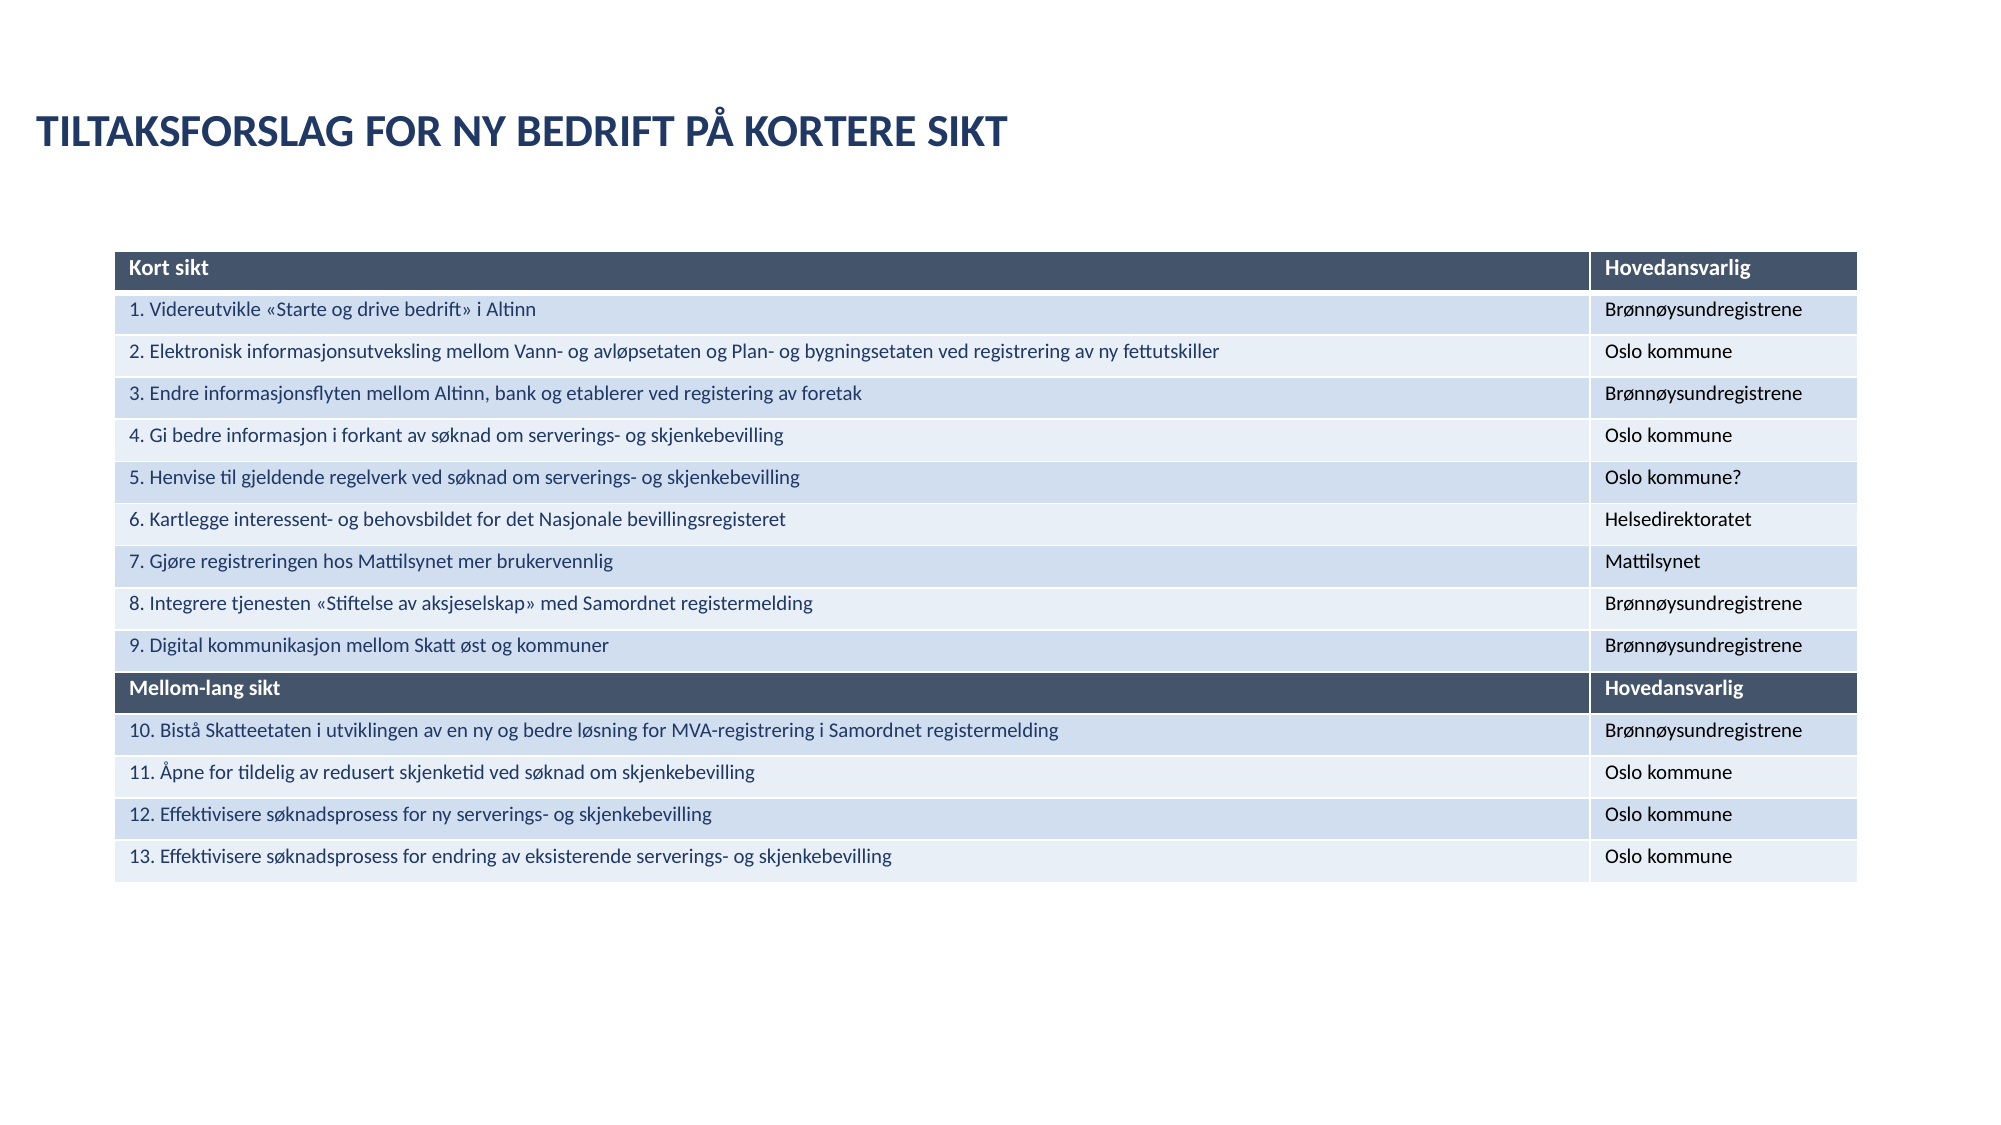

TILTAKSFORSLAG FOR NY BEDRIFT PÅ KORTERE SIKT
| Kort sikt | Hovedansvarlig |
| --- | --- |
| 1. Videreutvikle «Starte og drive bedrift» i Altinn | Brønnøysundregistrene |
| 2. Elektronisk informasjonsutveksling mellom Vann- og avløpsetaten og Plan- og bygningsetaten ved registrering av ny fettutskiller | Oslo kommune |
| 3. Endre informasjonsflyten mellom Altinn, bank og etablerer ved registering av foretak | Brønnøysundregistrene |
| 4. Gi bedre informasjon i forkant av søknad om serverings- og skjenkebevilling | Oslo kommune |
| 5. Henvise til gjeldende regelverk ved søknad om serverings- og skjenkebevilling | Oslo kommune? |
| 6. Kartlegge interessent- og behovsbildet for det Nasjonale bevillingsregisteret | Helsedirektoratet |
| 7. Gjøre registreringen hos Mattilsynet mer brukervennlig | Mattilsynet |
| 8. Integrere tjenesten «Stiftelse av aksjeselskap» med Samordnet registermelding | Brønnøysundregistrene |
| 9. Digital kommunikasjon mellom Skatt øst og kommuner | Brønnøysundregistrene |
| Mellom-lang sikt | Hovedansvarlig |
| 10. Bistå Skatteetaten i utviklingen av en ny og bedre løsning for MVA-registrering i Samordnet registermelding | Brønnøysundregistrene |
| 11. Åpne for tildelig av redusert skjenketid ved søknad om skjenkebevilling | Oslo kommune |
| 12. Effektivisere søknadsprosess for ny serverings- og skjenkebevilling | Oslo kommune |
| 13. Effektivisere søknadsprosess for endring av eksisterende serverings- og skjenkebevilling | Oslo kommune |